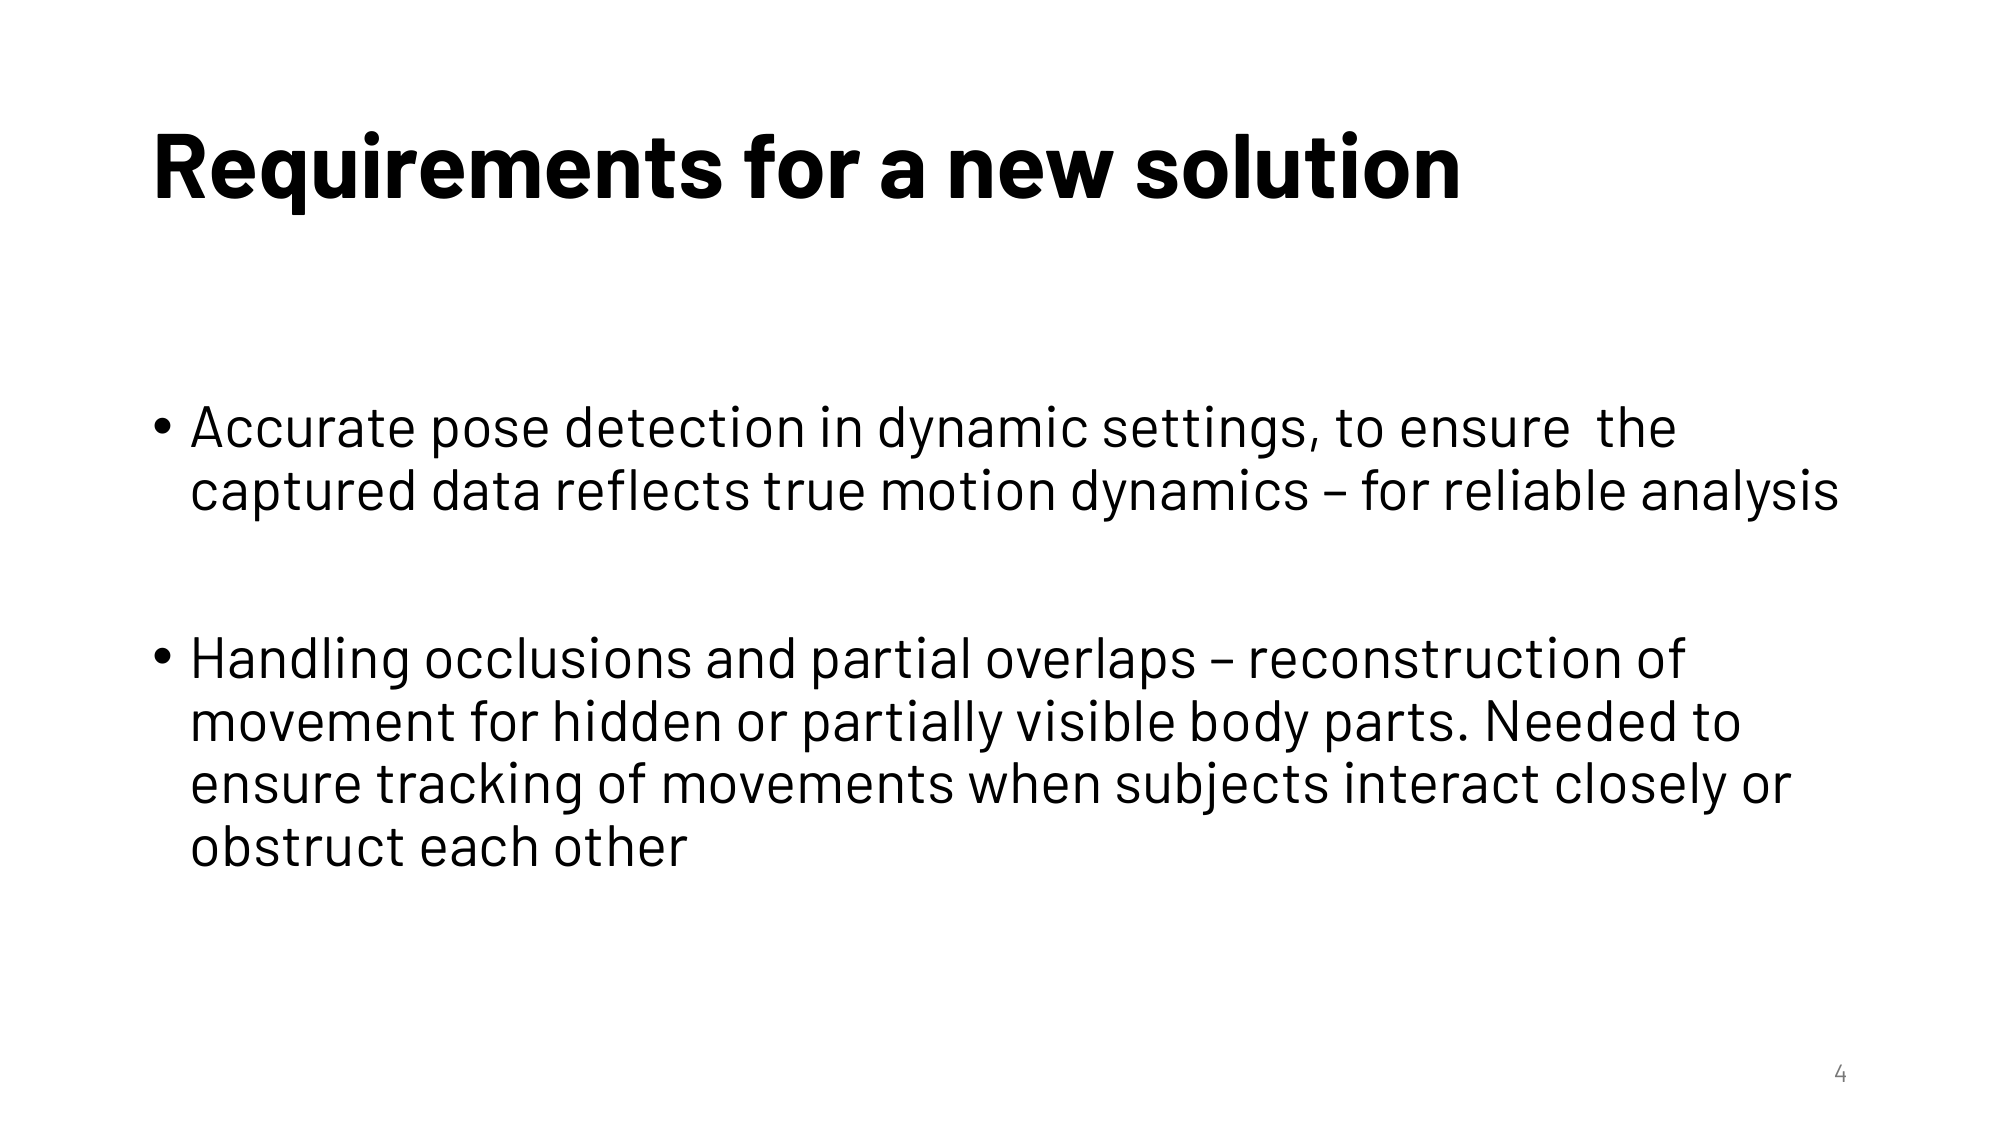

# Requirements for a new solution

Accurate pose detection in dynamic settings, to ensure  the captured data reflects true motion dynamics – for reliable analysis

Handling occlusions and partial overlaps – reconstruction of movement for hidden or partially visible body parts. Needed to ensure tracking of movements when subjects interact closely or obstruct each other
4